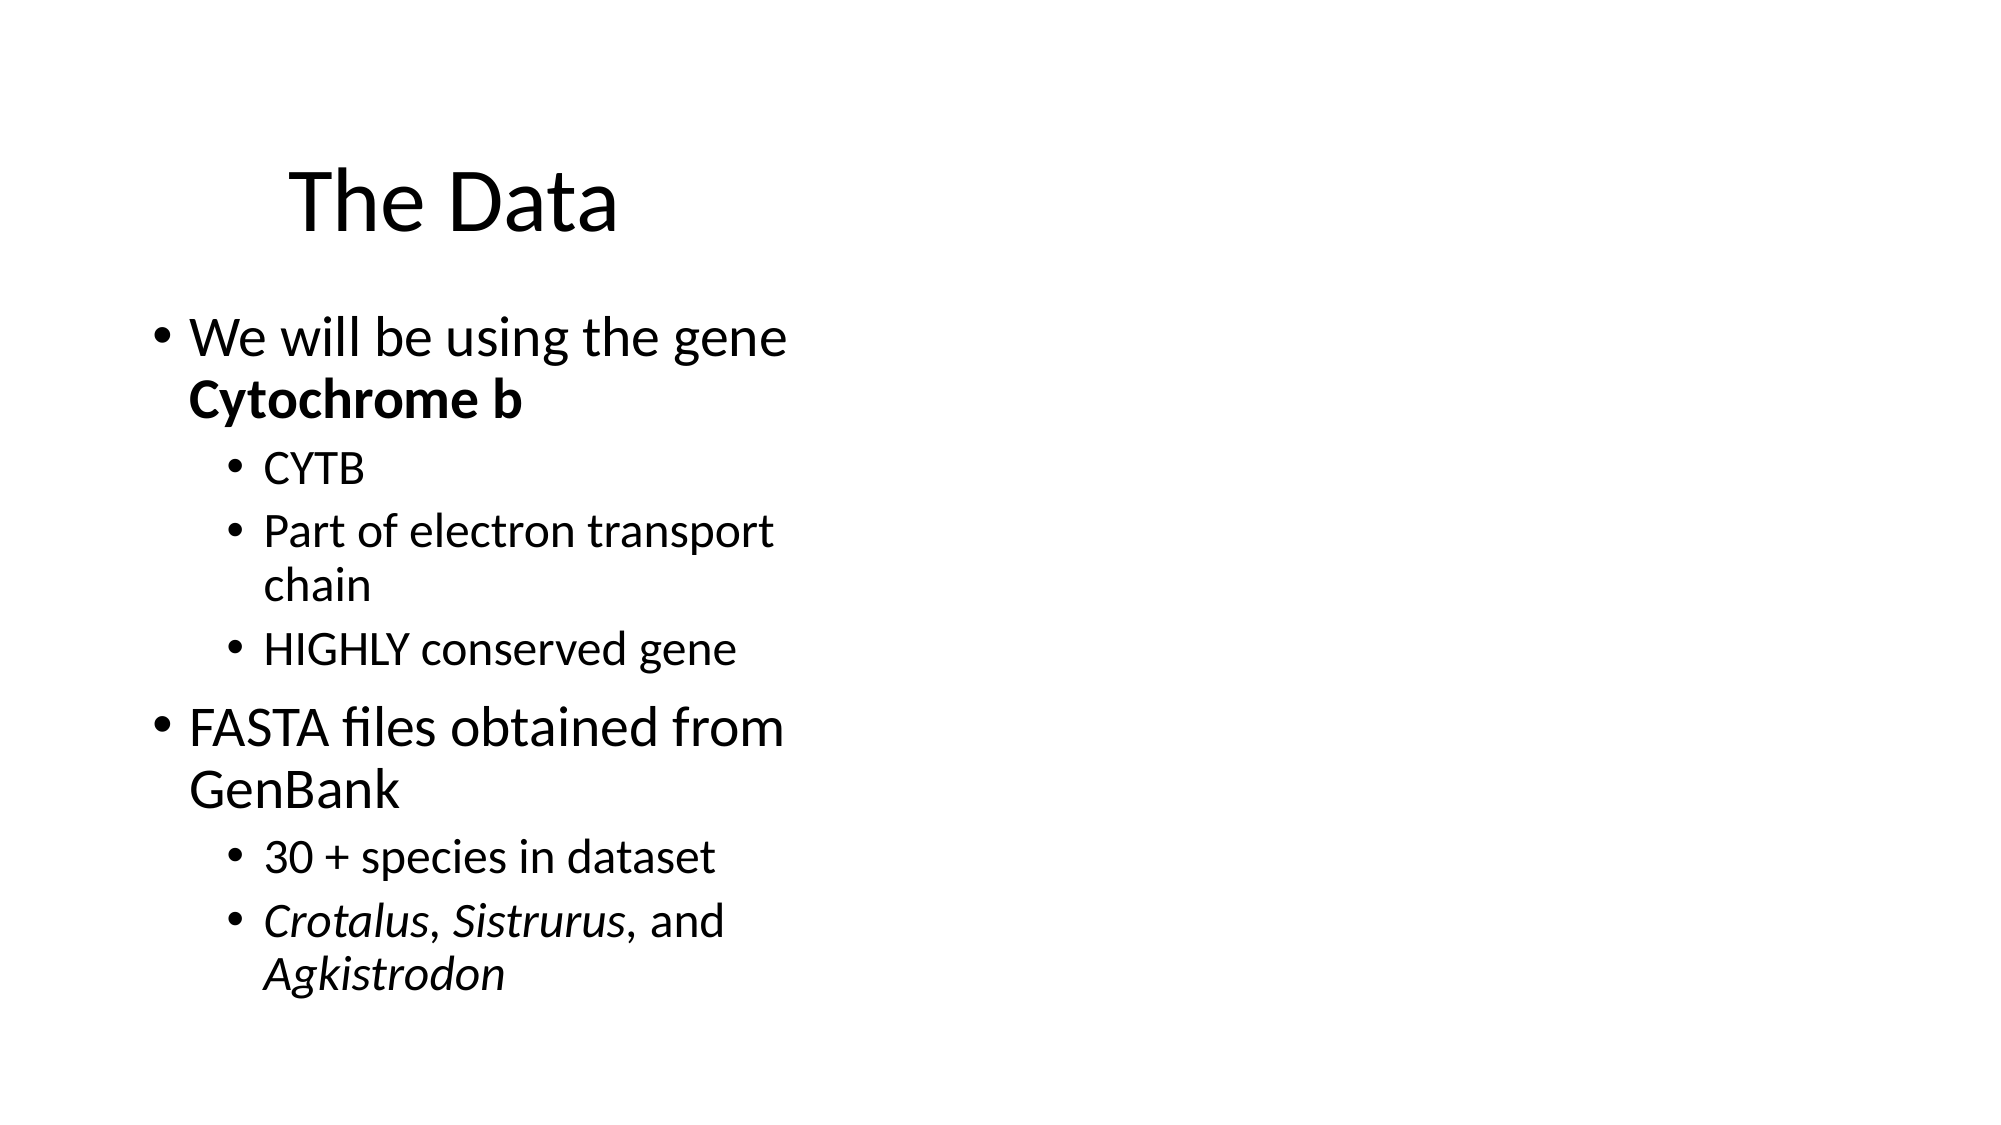

# The Data
We will be using the gene Cytochrome b
CYTB
Part of electron transport chain
HIGHLY conserved gene
FASTA files obtained from GenBank
30 + species in dataset
Crotalus, Sistrurus, and Agkistrodon